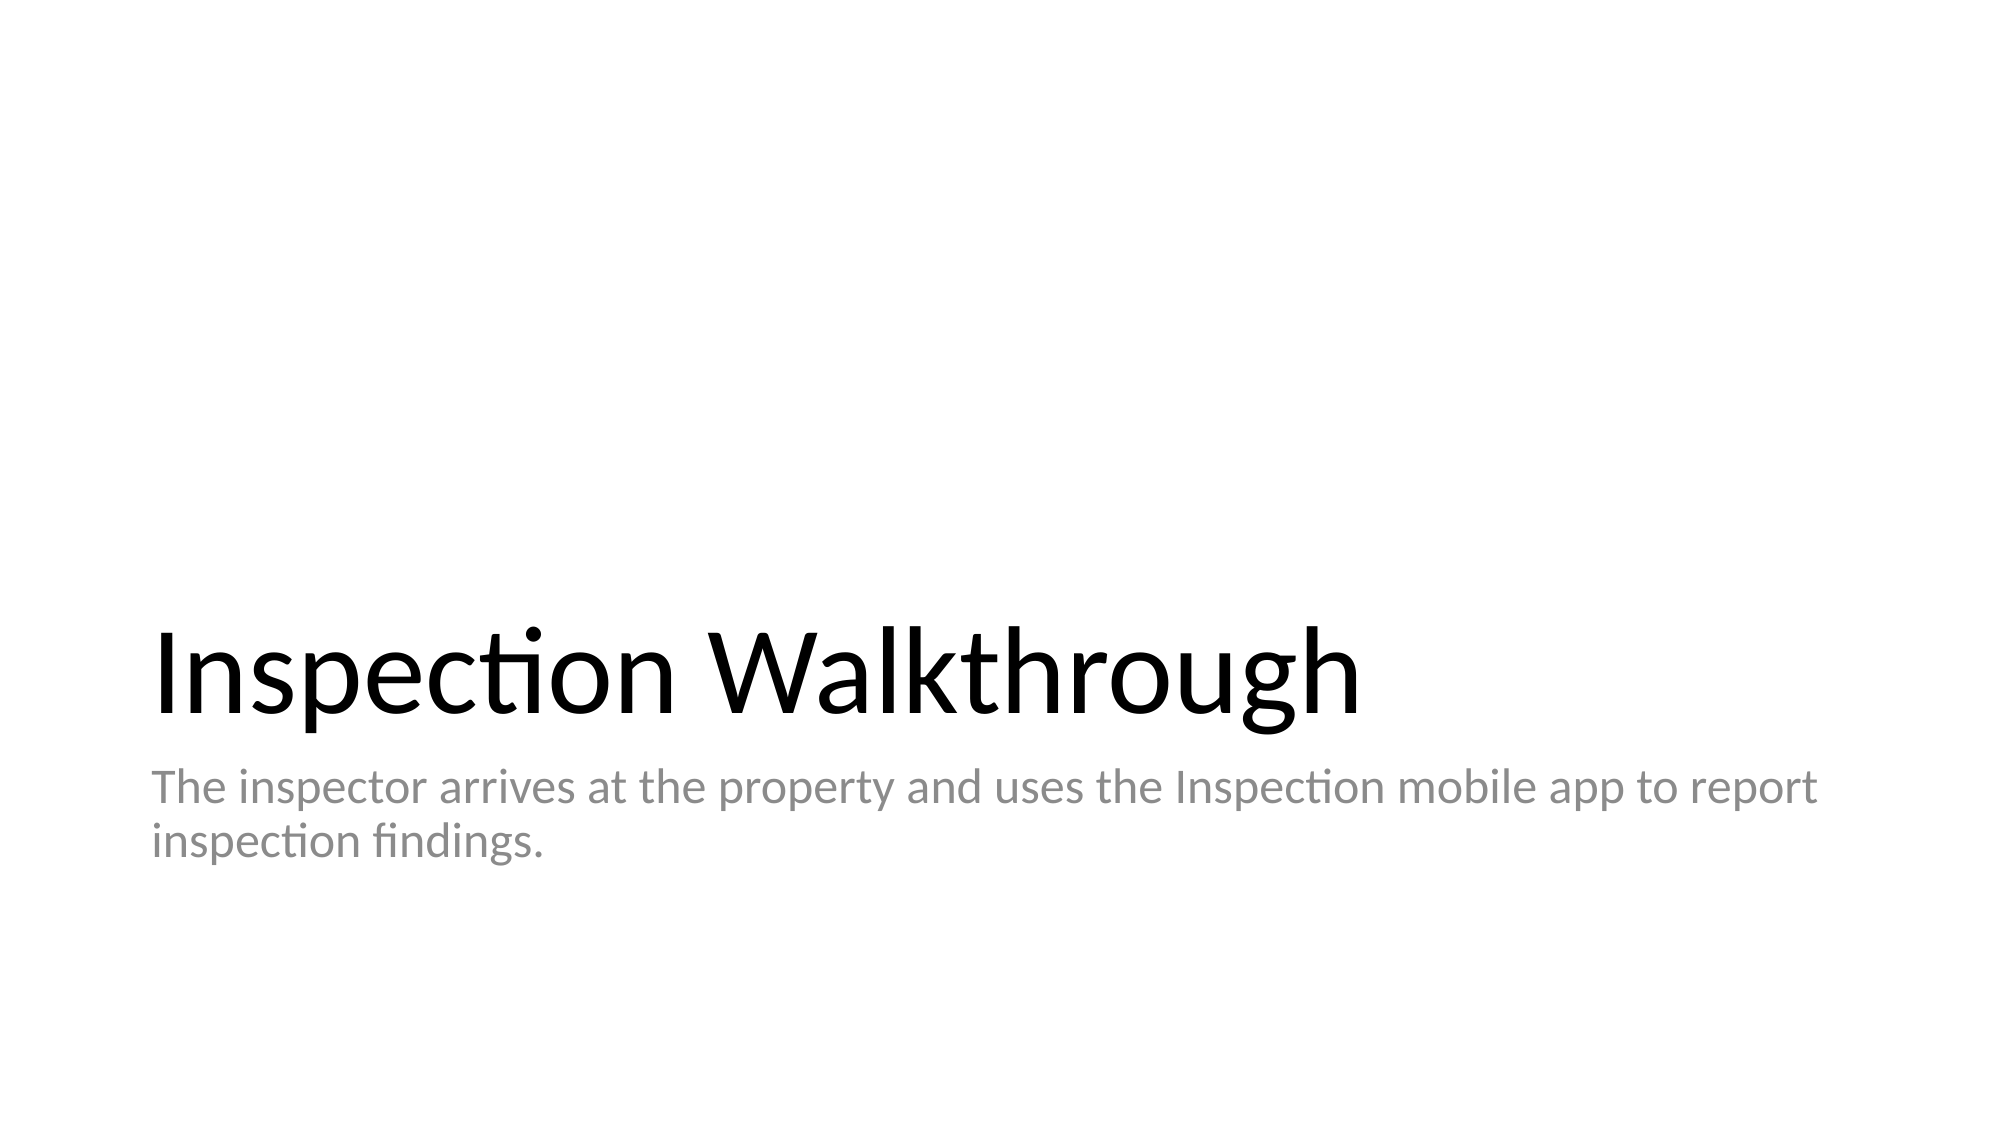

# Inspection Walkthrough
The inspector arrives at the property and uses the Inspection mobile app to report inspection findings.